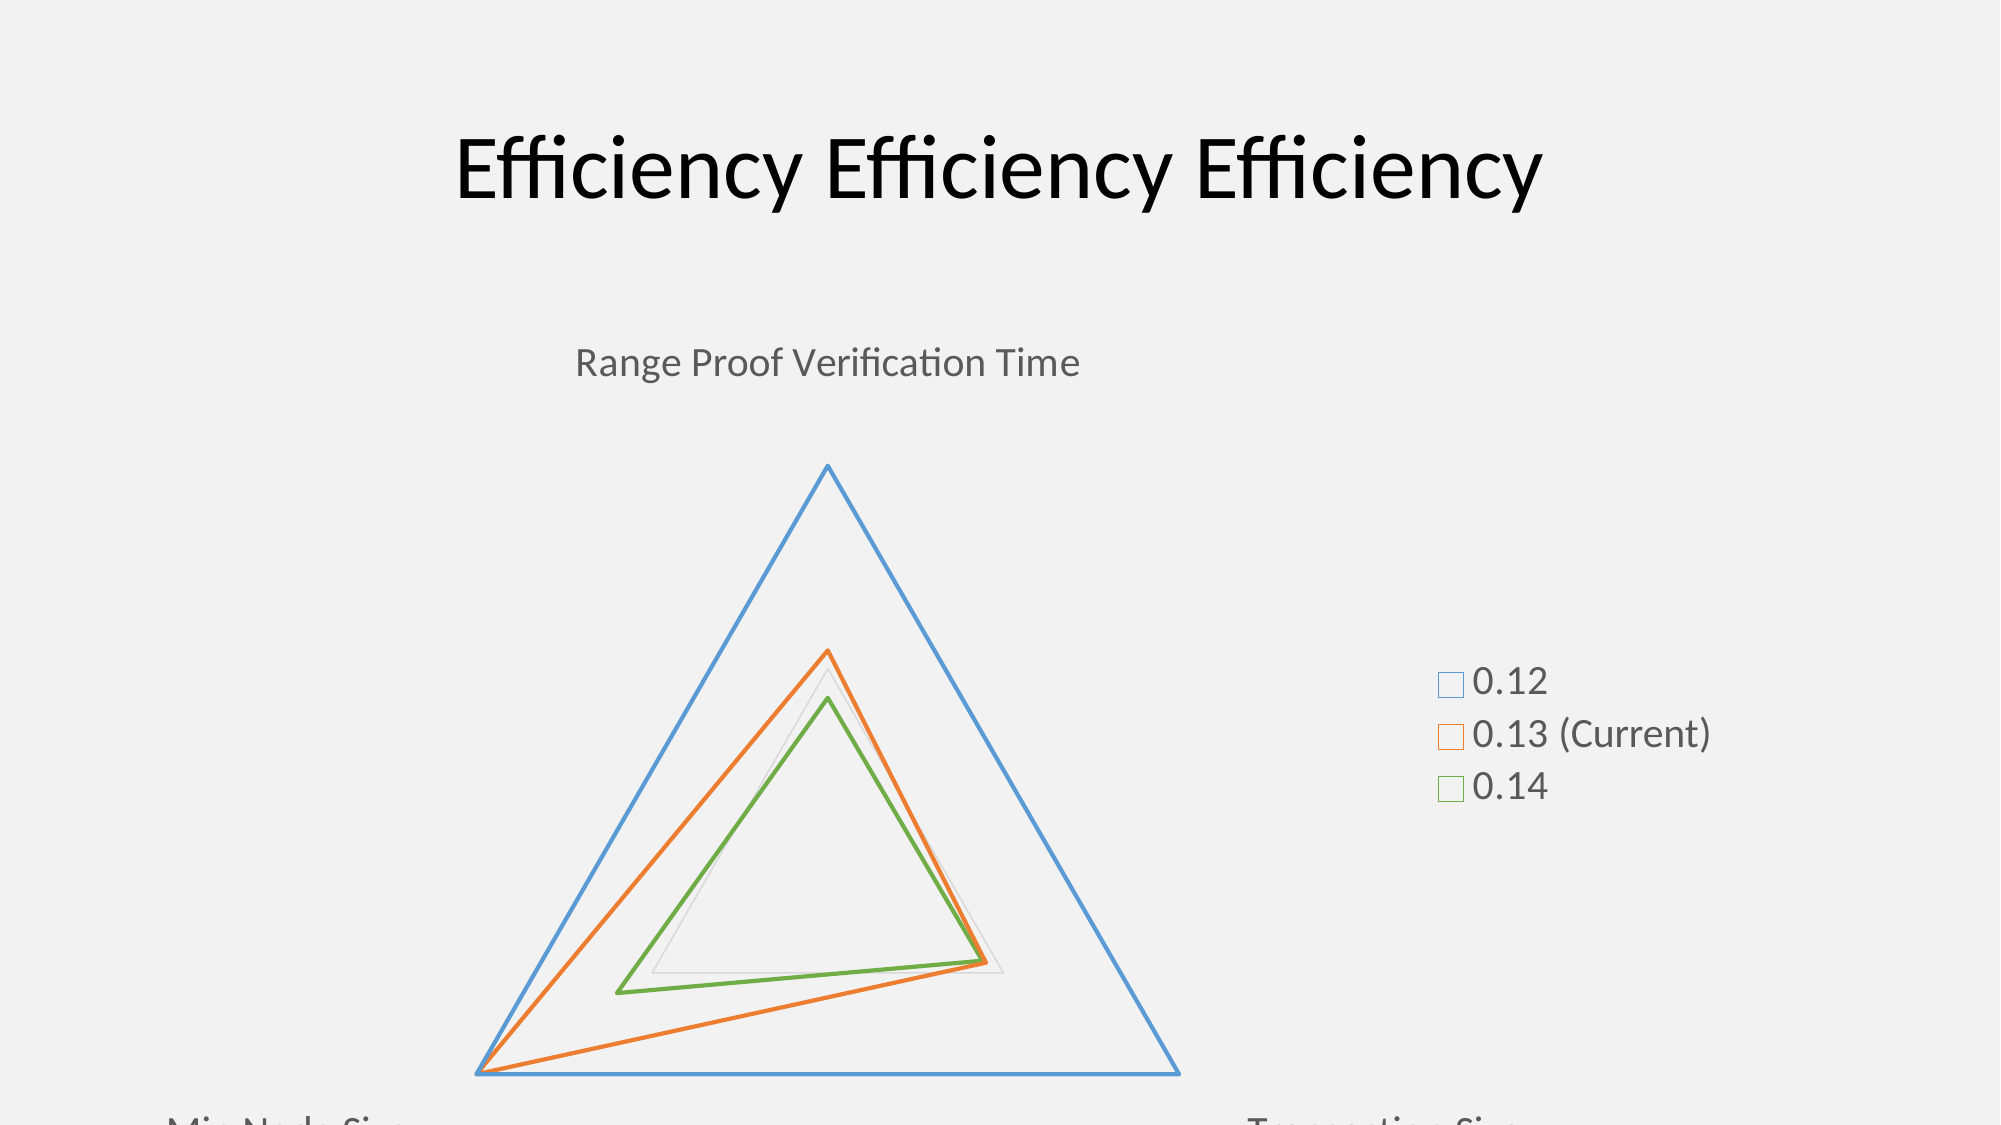

# Efficiency Efficiency Efficiency

### Chart

| Category | 0.12 | 0.13 (Current) | 0.14 |
|---|---|---|---|
| Range Proof Verification Time | 13.0 | 3.9 | 1.56 |
| Transaction Size | 13.0 | 2.0 | 1.8 |
| Min Node Size | 13.0 | 13.0 | 5.0 |